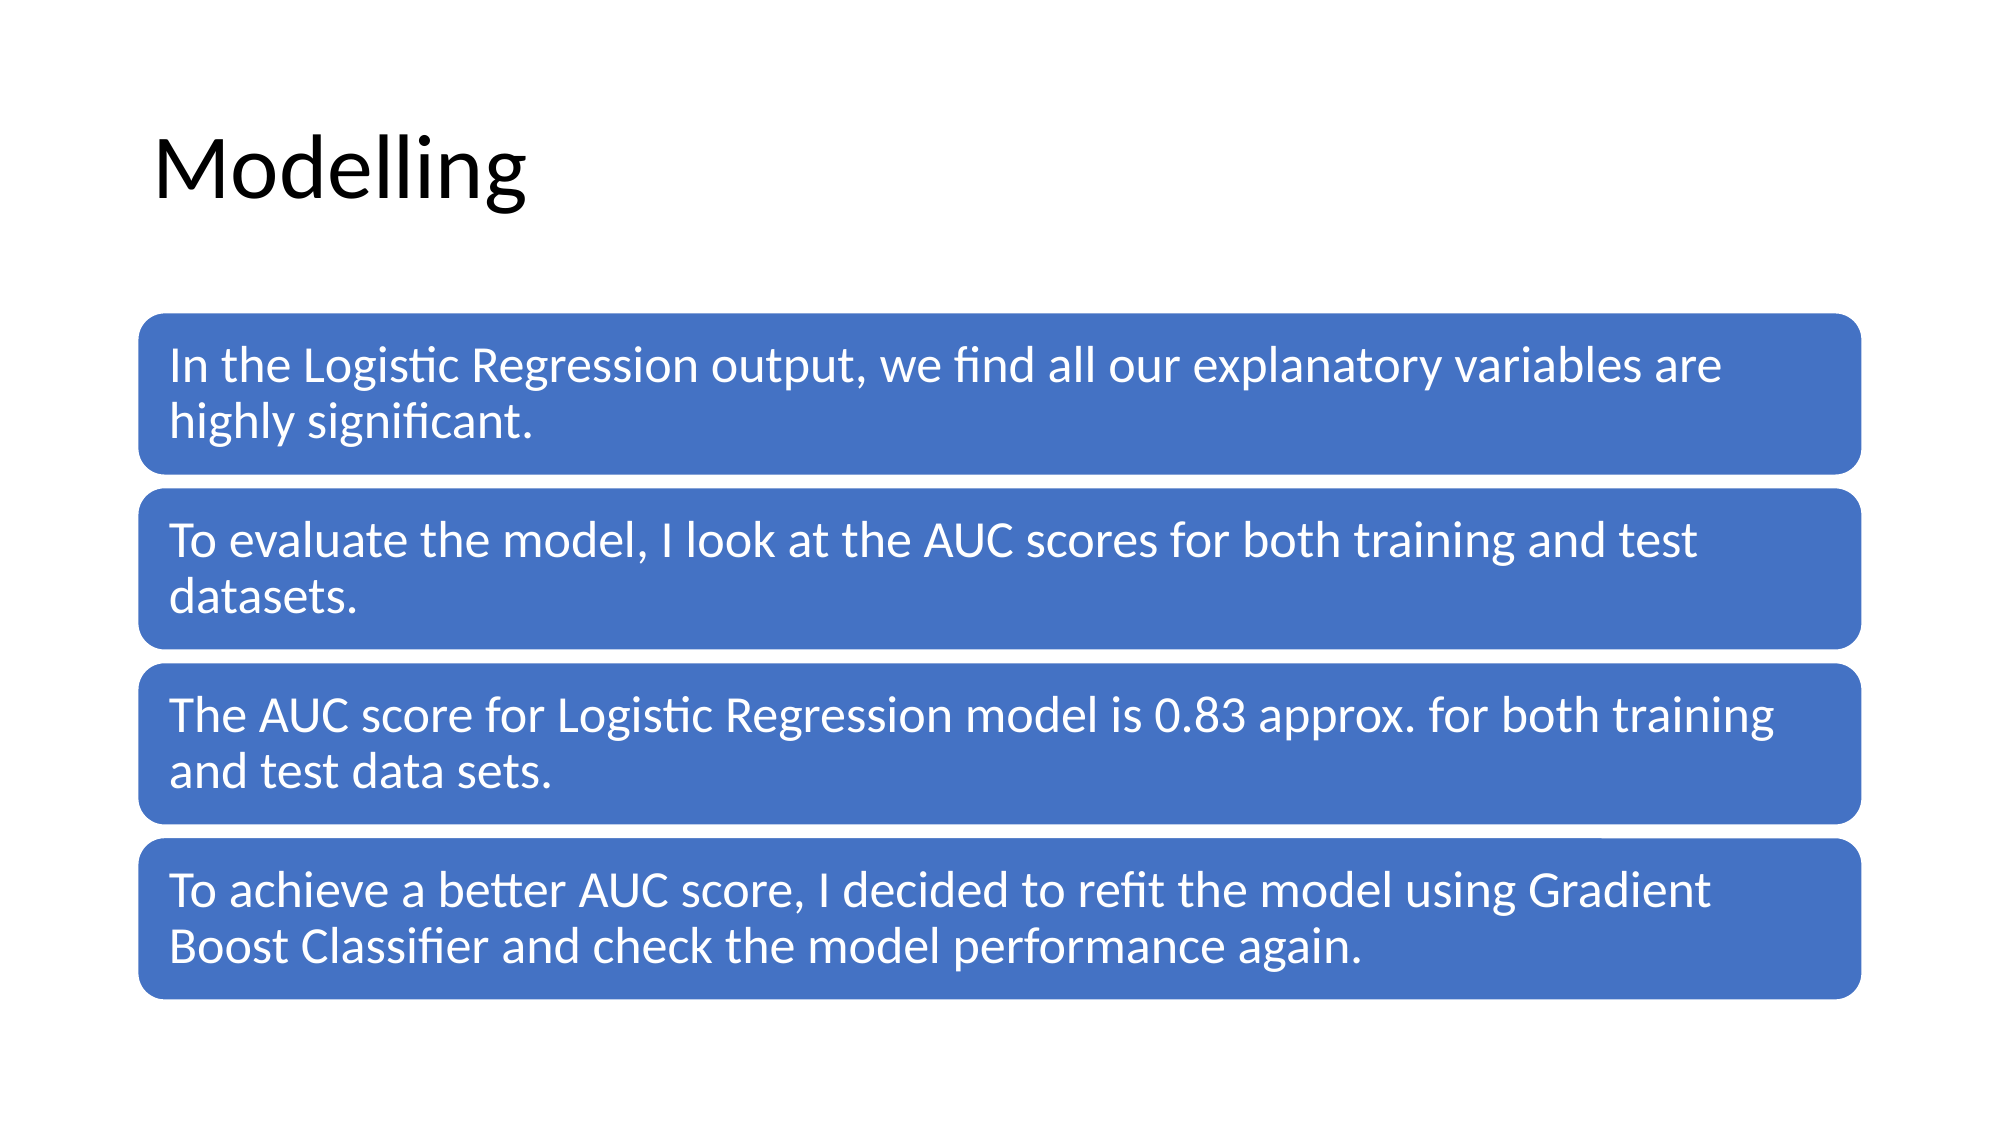

# Modelling
In the Logistic Regression output, we find all our explanatory variables are highly significant.
To evaluate the model, I look at the AUC scores for both training and test datasets.
The AUC score for Logistic Regression model is 0.83 approx. for both training and test data sets.
To achieve a better AUC score, I decided to refit the model using Gradient Boost Classifier and check the model performance again.